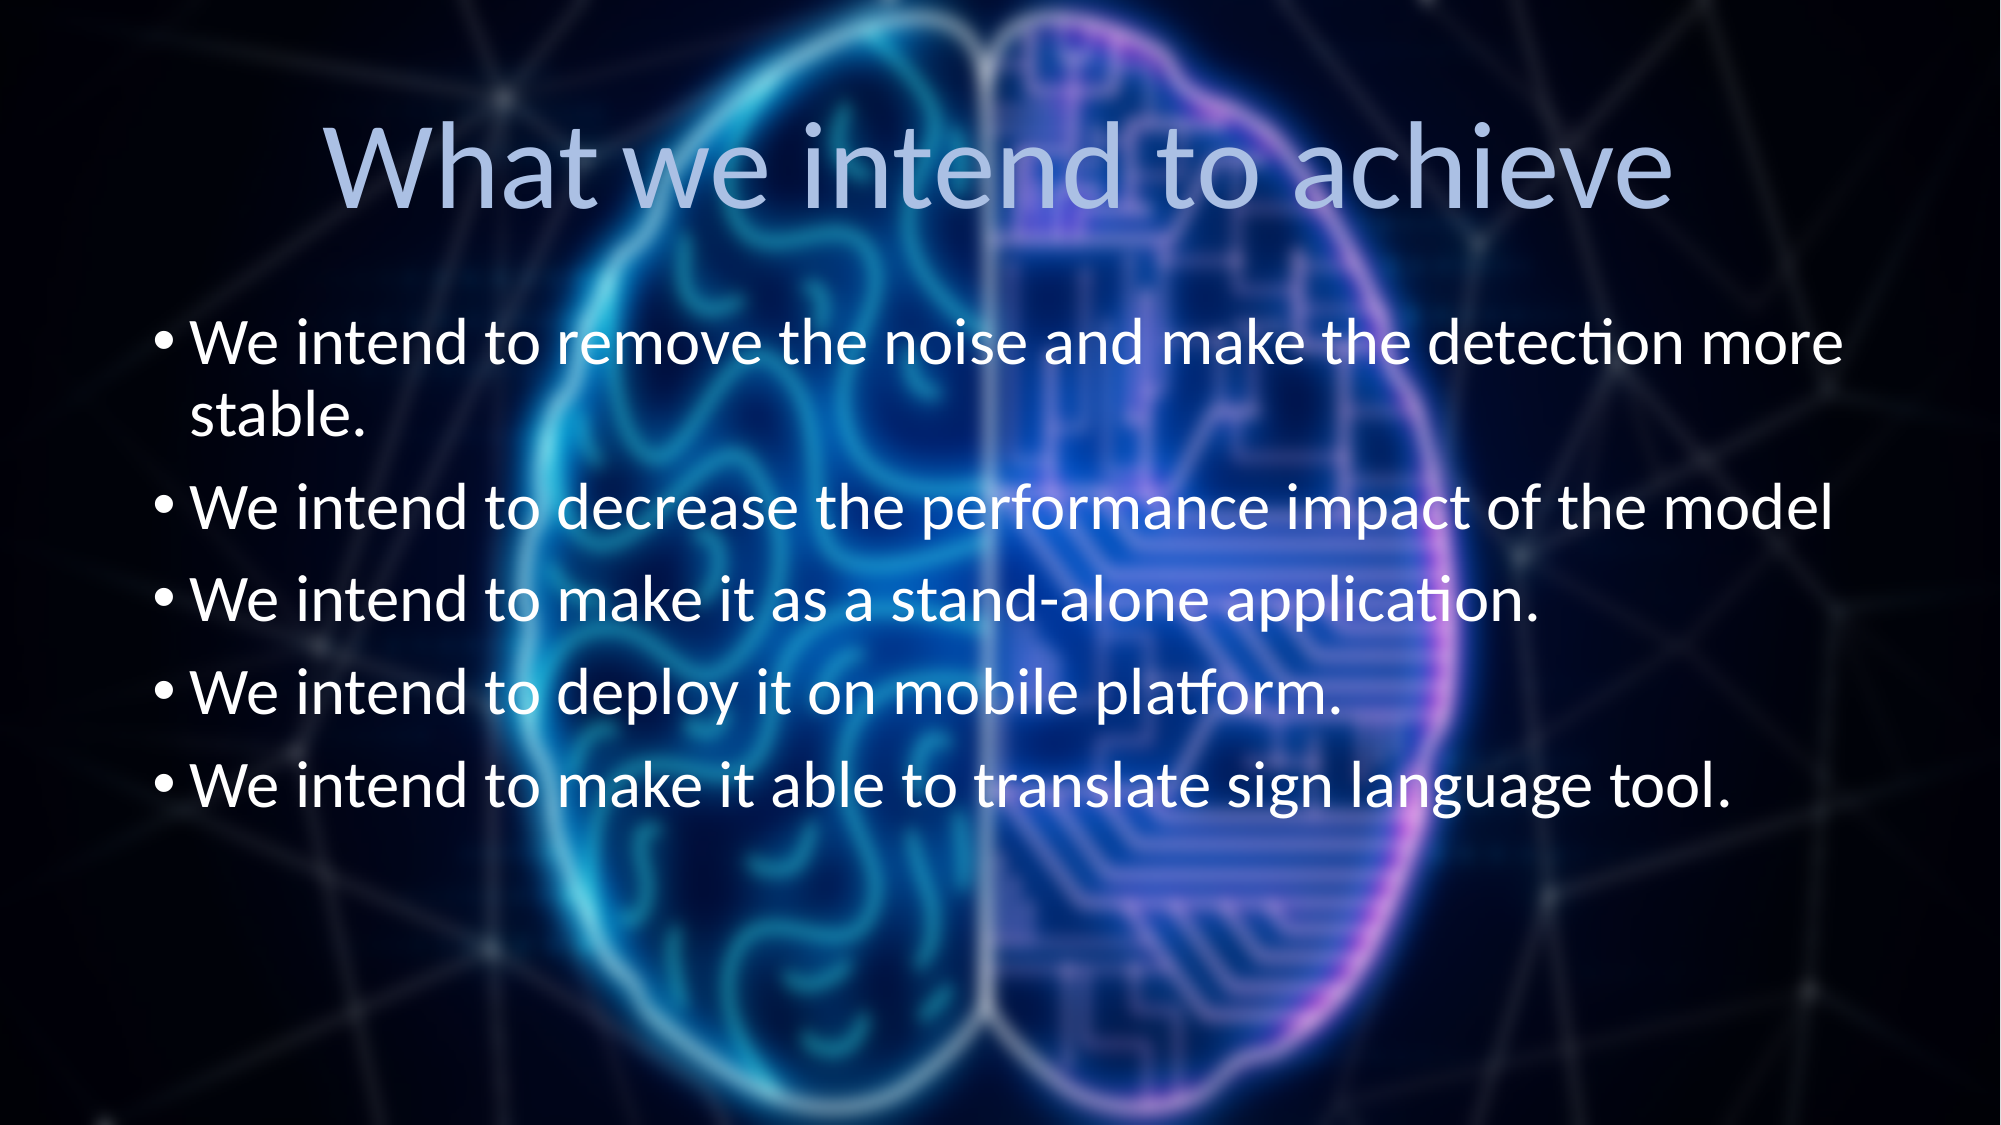

# What we intend to achieve
We intend to remove the noise and make the detection more stable.
We intend to decrease the performance impact of the model
We intend to make it as a stand-alone application.
We intend to deploy it on mobile platform.
We intend to make it able to translate sign language tool.